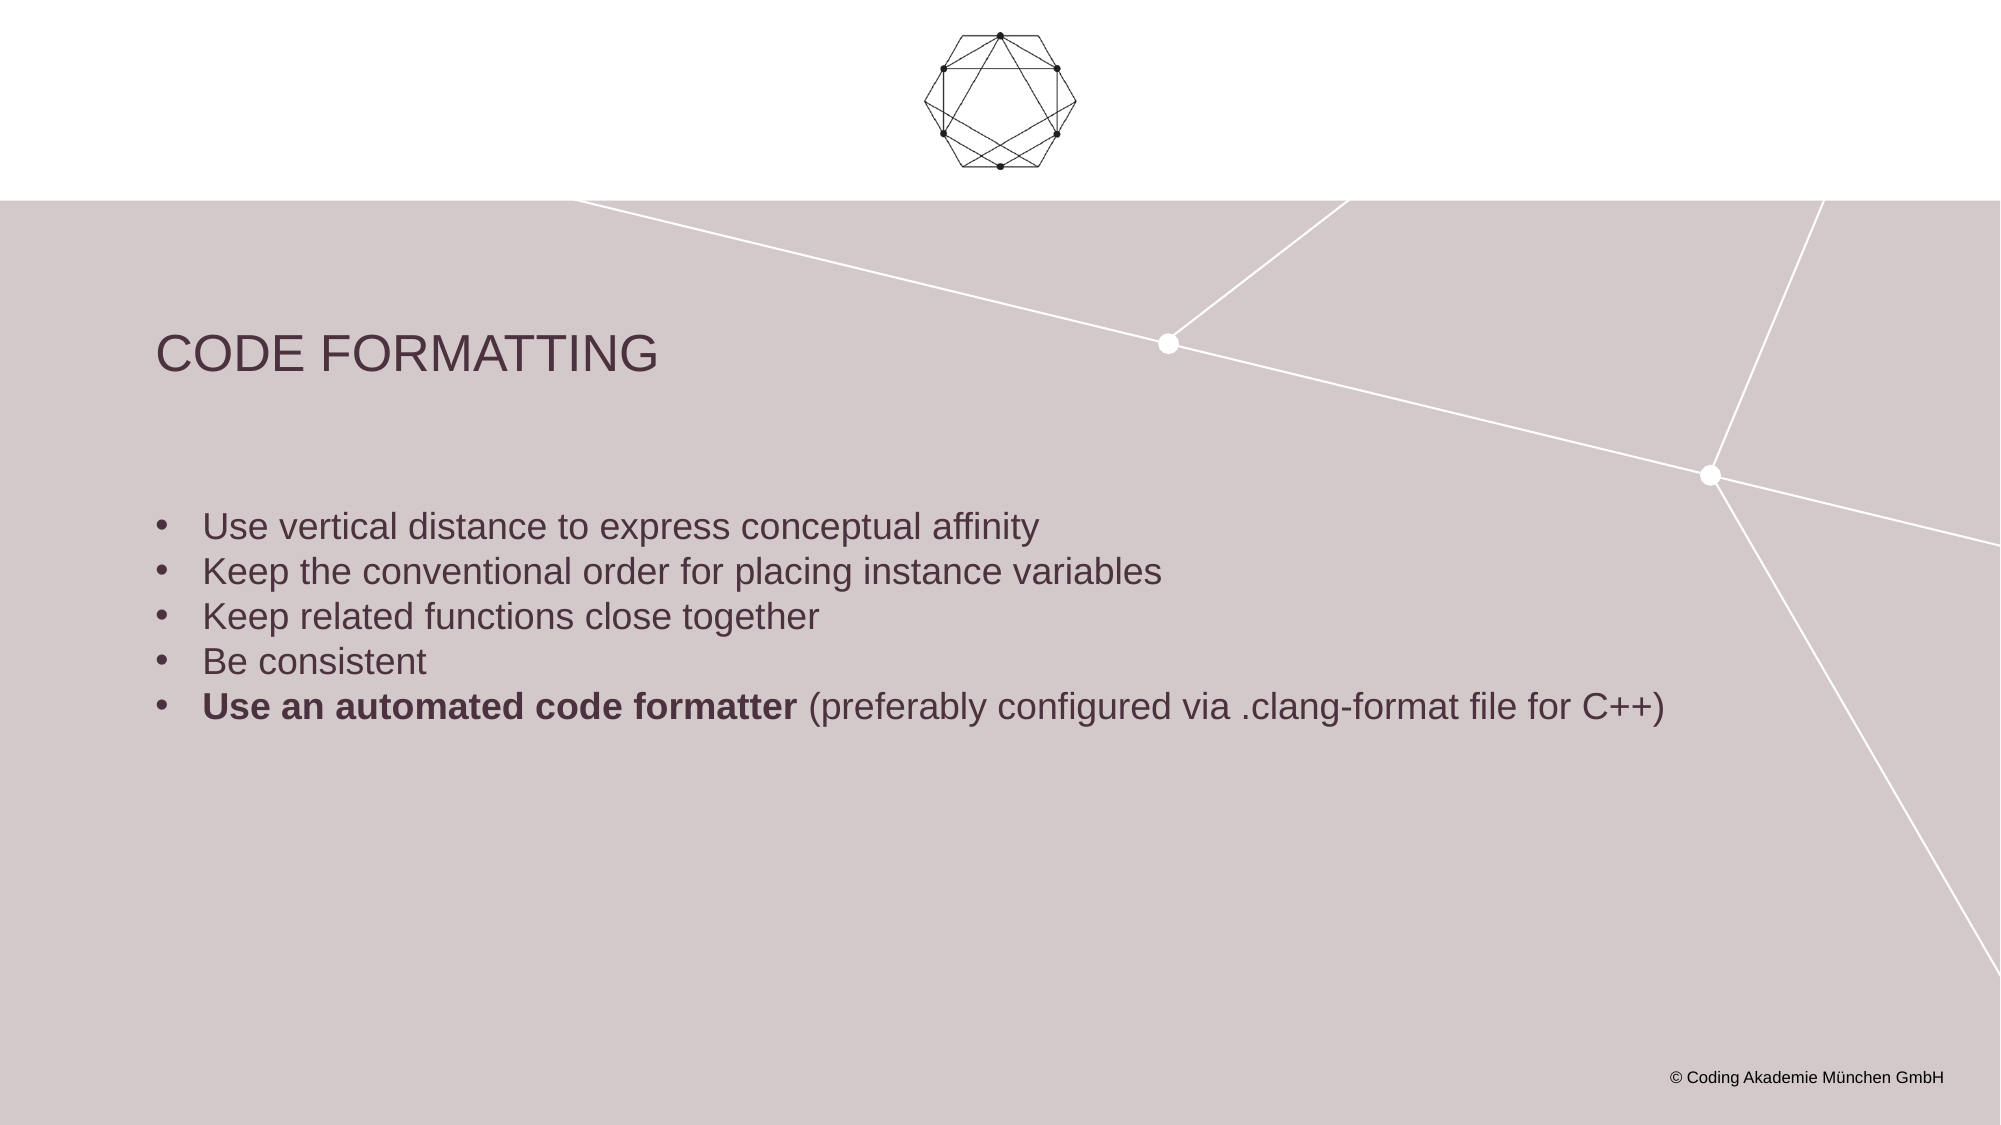

# Code Formatting
Use vertical distance to express conceptual affinity
Keep the conventional order for placing instance variables
Keep related functions close together
Be consistent
Use an automated code formatter (preferably configured via .clang-format file for C++)

© Coding Akademie München GmbH